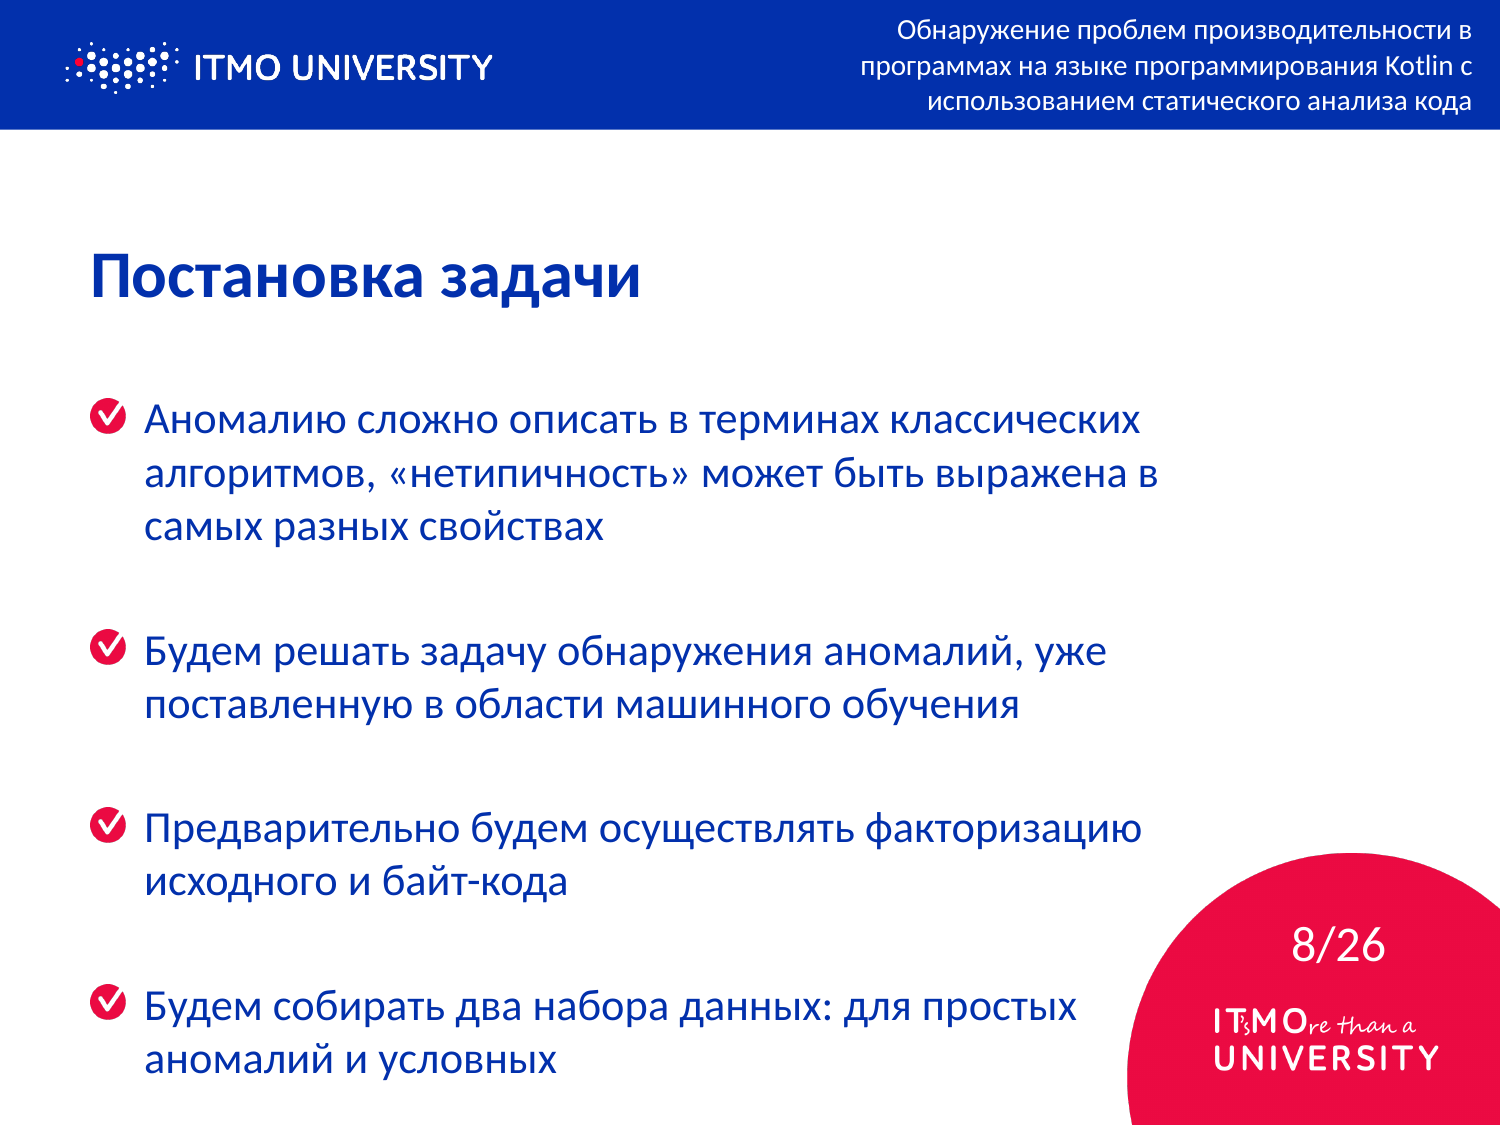

Обнаружение проблем производительности в программах на языке программирования Kotlin с использованием статического анализа кода
# Постановка задачи
Аномалию сложно описать в терминах классических алгоритмов, «нетипичность» может быть выражена в самых разных свойствах

Будем решать задачу обнаружения аномалий, уже поставленную в области машинного обучения

Предварительно будем осуществлять факторизацию исходного и байт-кода

Будем собирать два набора данных: для простых аномалий и условных

8/26